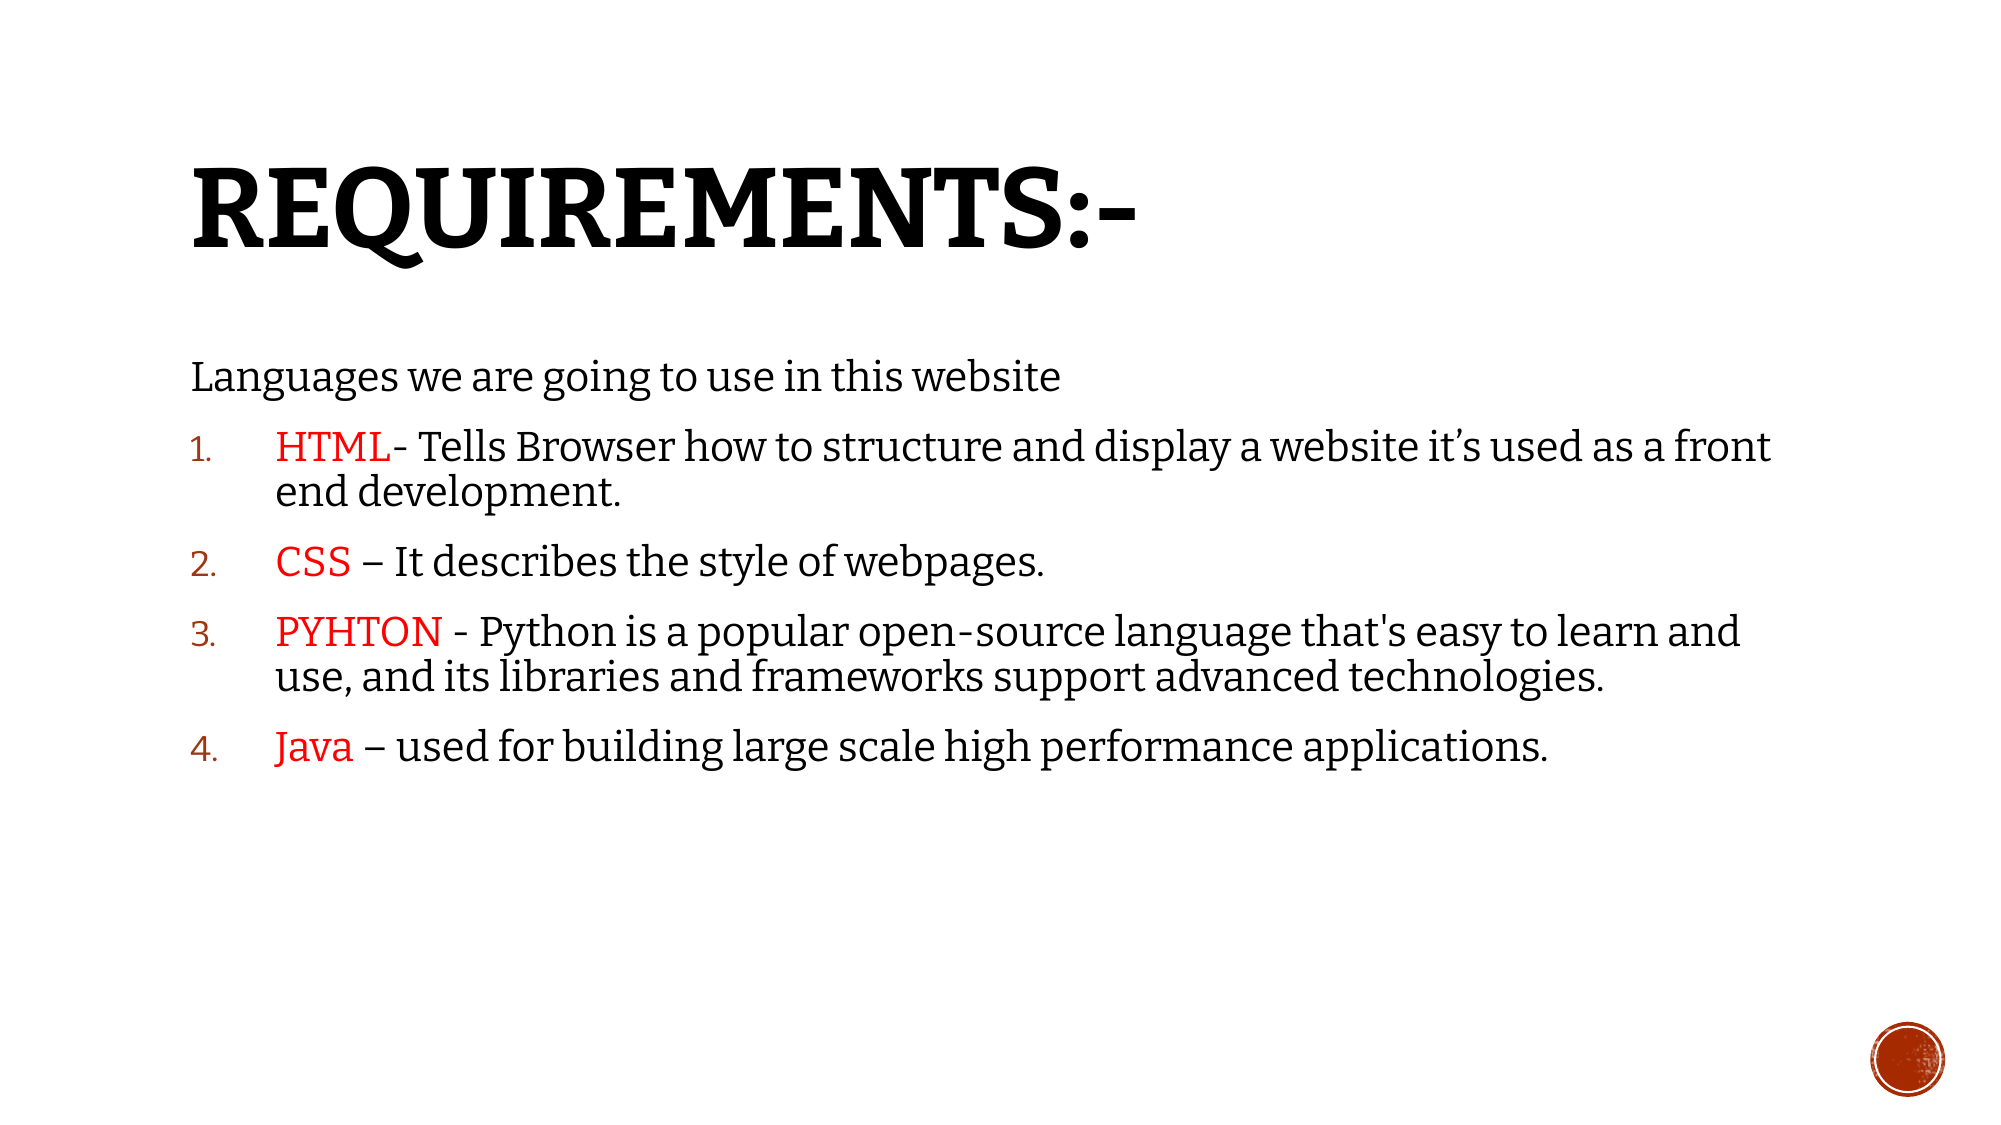

# Requirements:-
Languages we are going to use in this website
HTML- Tells Browser how to structure and display a website it’s used as a front end development.
CSS – It describes the style of webpages.
PYHTON - Python is a popular open-source language that's easy to learn and use, and its libraries and frameworks support advanced technologies.
Java – used for building large scale high performance applications.